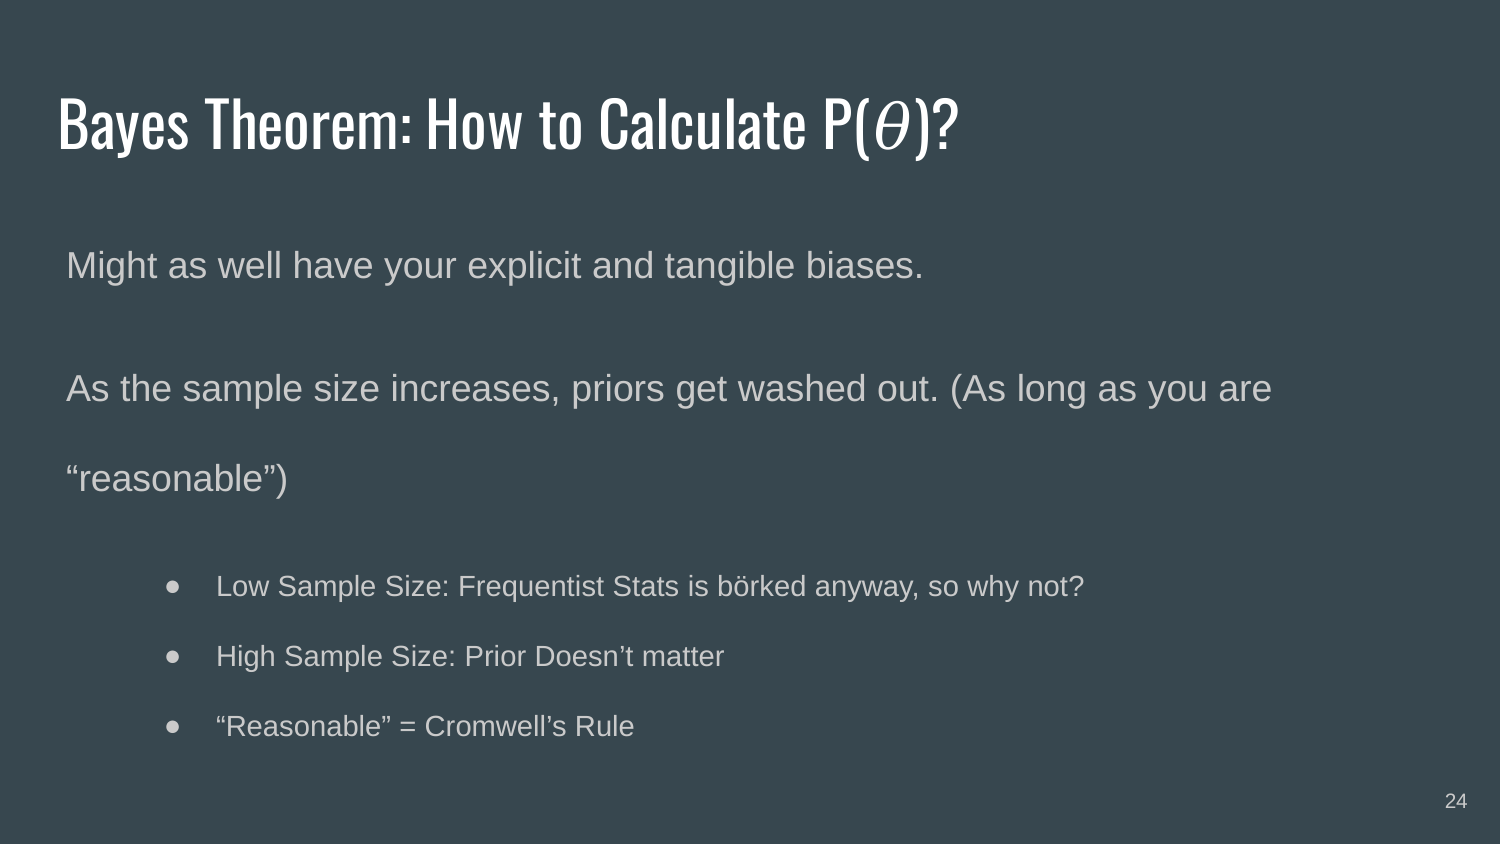

# Bayes Theorem: How to Calculate P(𝜃)?
Might as well have your explicit and tangible biases.
As the sample size increases, priors get washed out. (As long as you are “reasonable”)
Low Sample Size: Frequentist Stats is börked anyway, so why not?
High Sample Size: Prior Doesn’t matter
“Reasonable” = Cromwell’s Rule
24